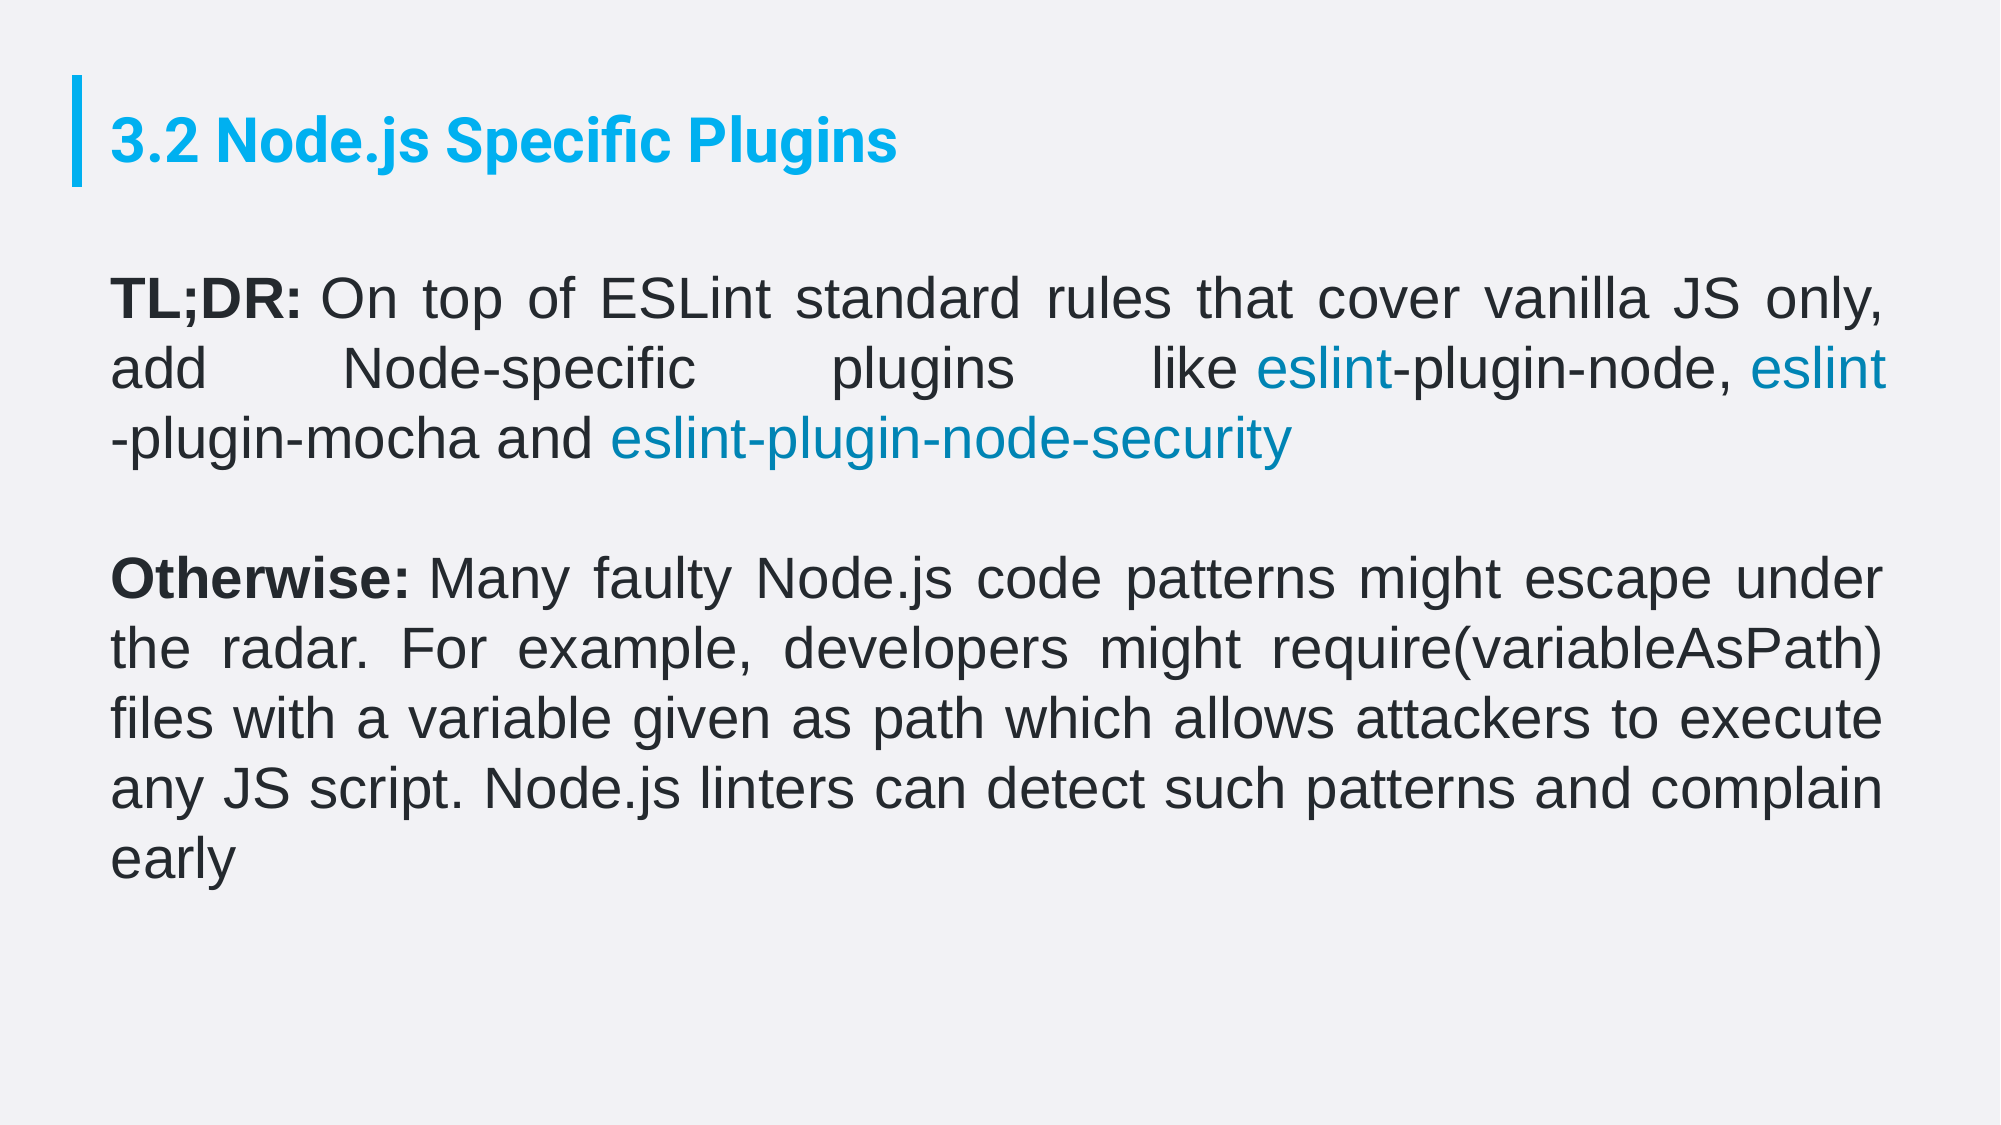

# 3.2 Node.js Specific Plugins
TL;DR: On top of ESLint standard rules that cover vanilla JS only, add Node-specific plugins like eslint-plugin-node, eslint-plugin-mocha and eslint-plugin-node-security

Otherwise: Many faulty Node.js code patterns might escape under the radar. For example, developers might require(variableAsPath) files with a variable given as path which allows attackers to execute any JS script. Node.js linters can detect such patterns and complain early